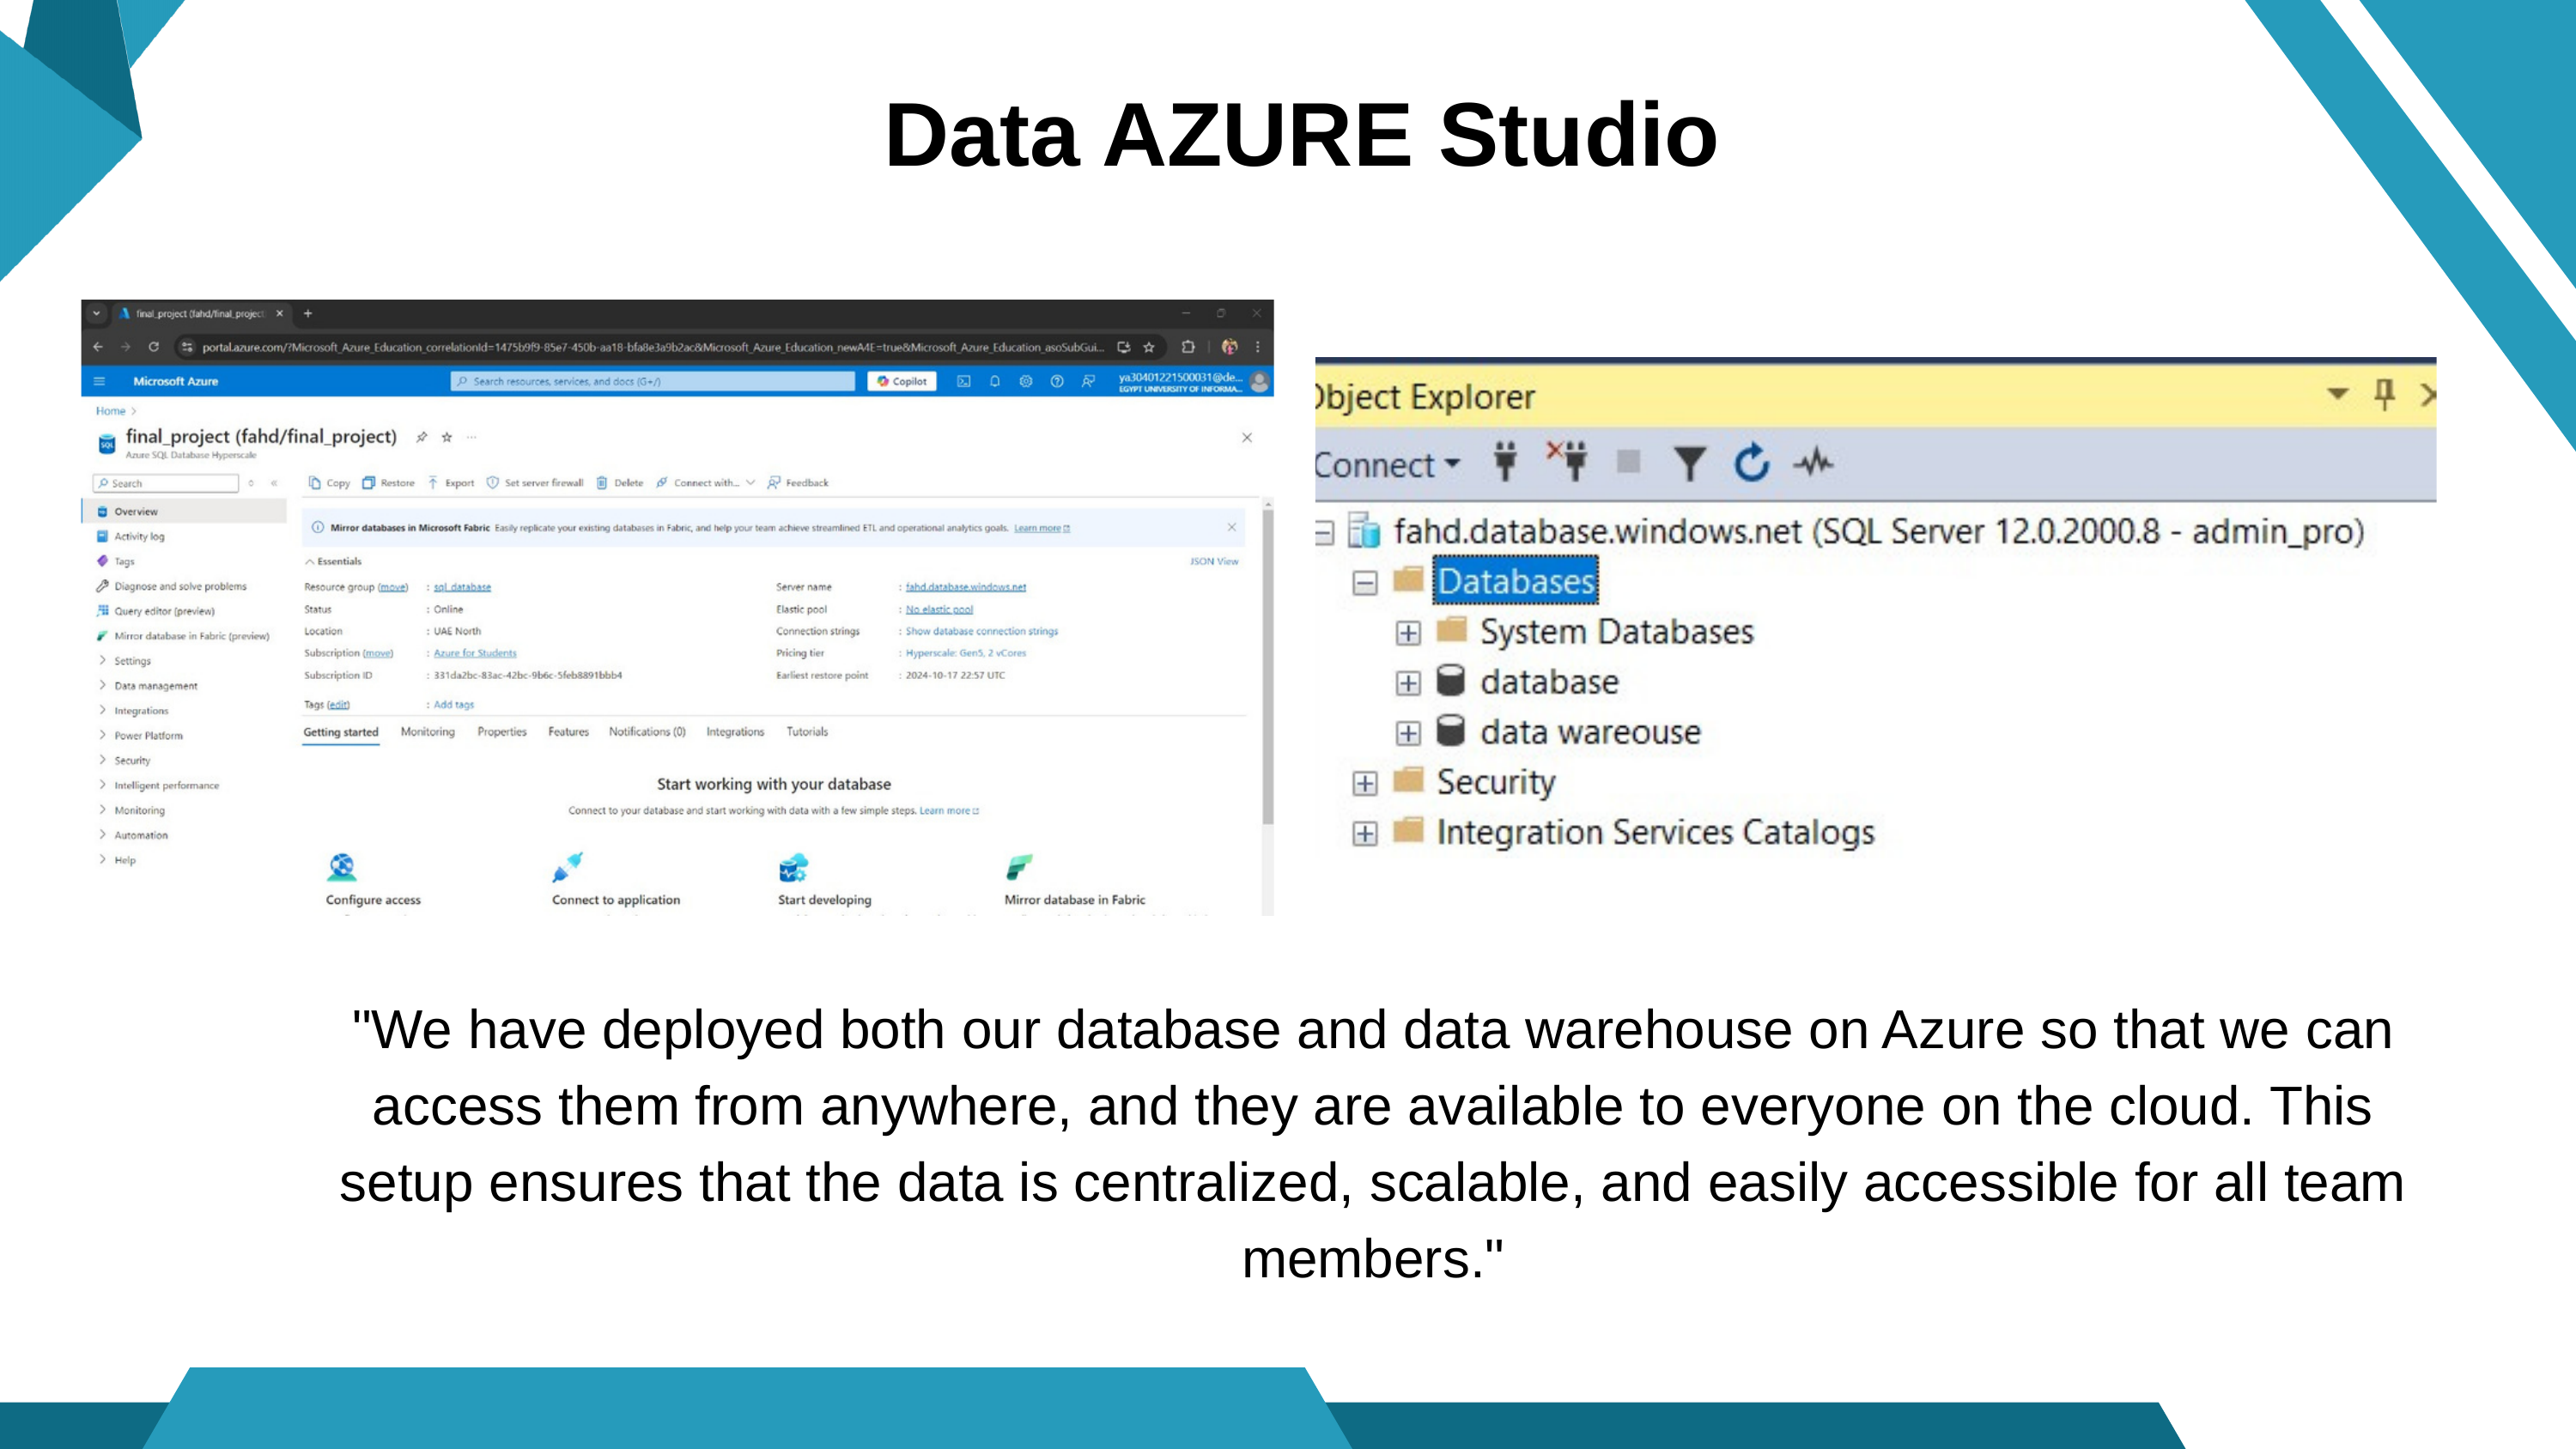

Data AZURE Studio

"We have deployed both our database and data warehouse on Azure so that we can access them from anywhere, and they are available to everyone on the cloud. This setup ensures that the data is centralized, scalable, and easily accessible for all team members."